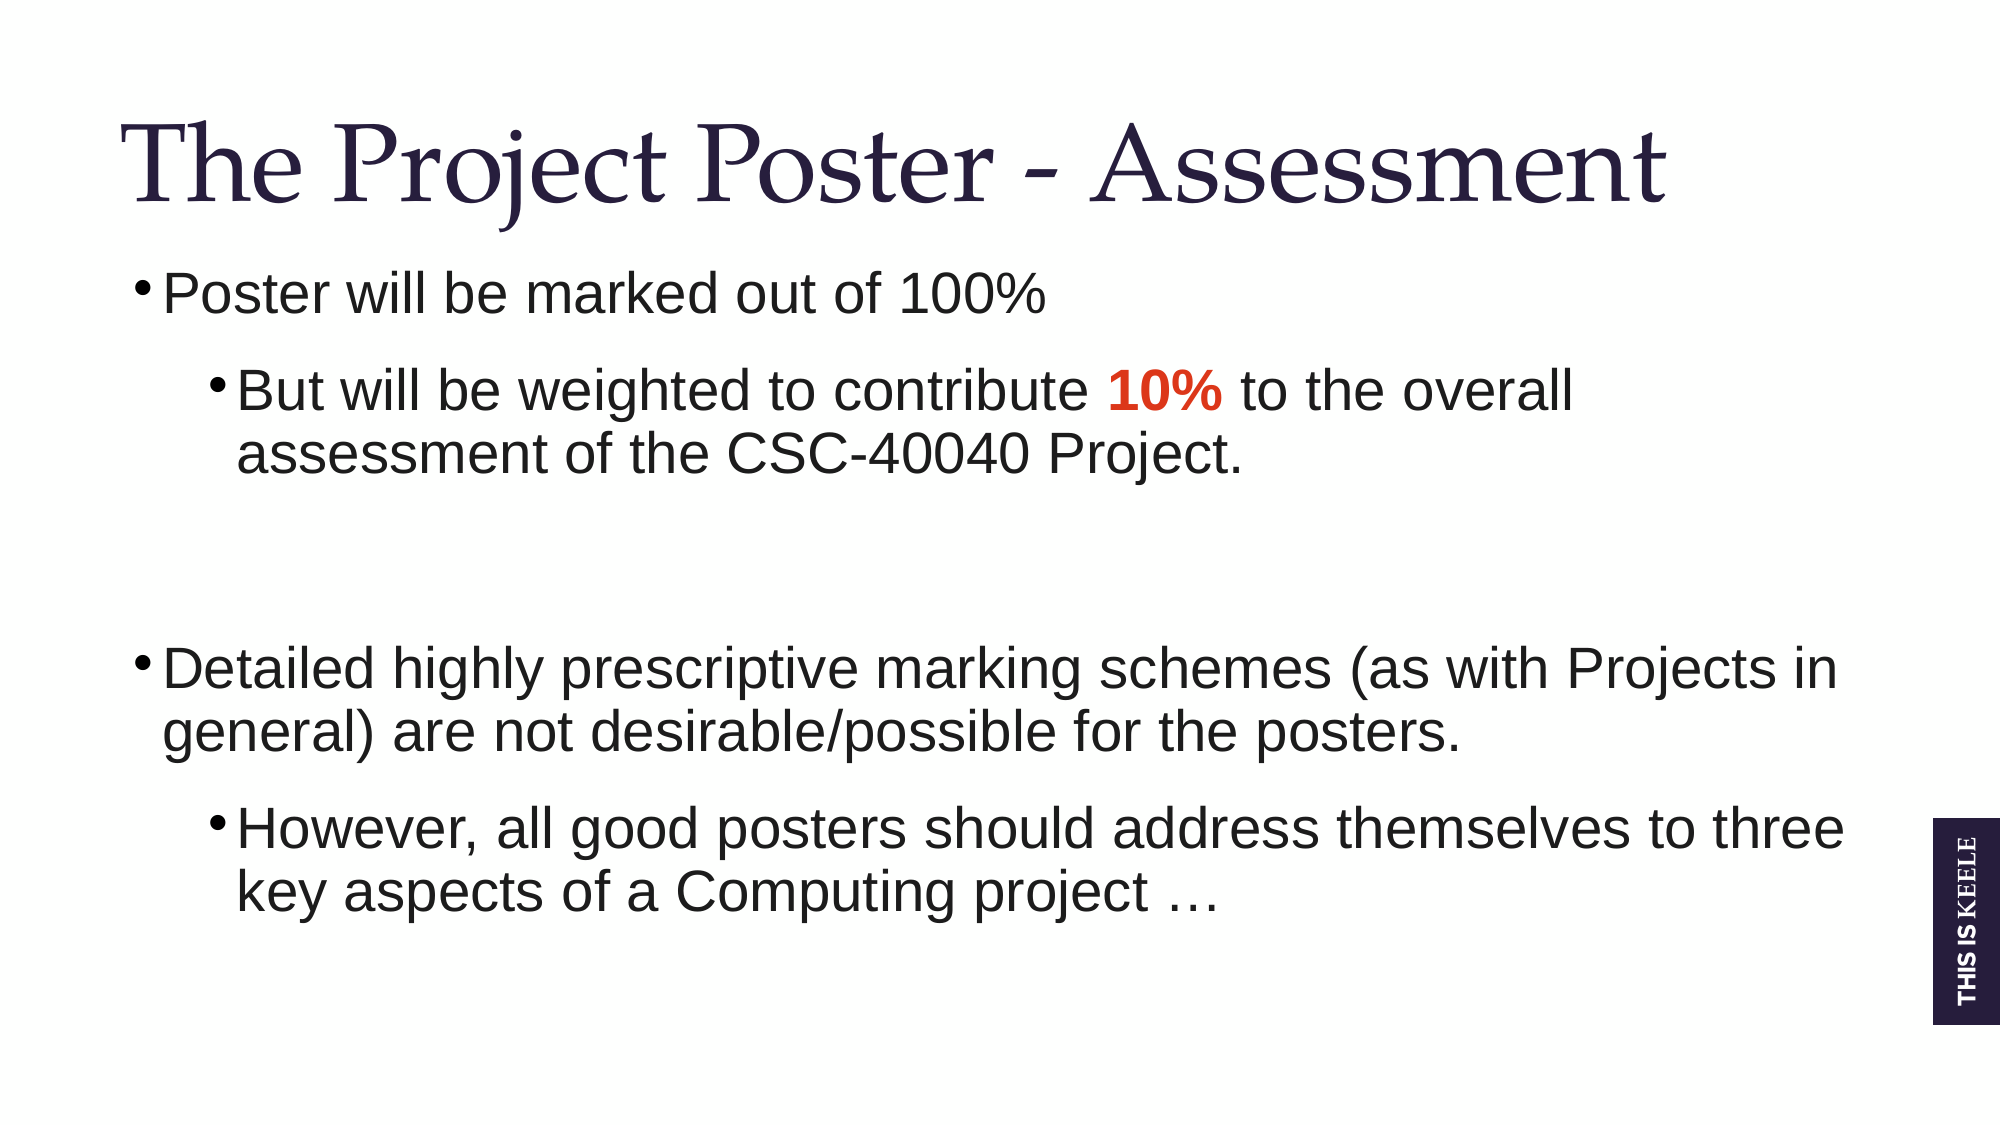

The Project Poster - Assessment
Poster will be marked out of 100%
But will be weighted to contribute 10% to the overall assessment of the CSC-40040 Project.

Detailed highly prescriptive marking schemes (as with Projects in general) are not desirable/possible for the posters.
However, all good posters should address themselves to three key aspects of a Computing project …